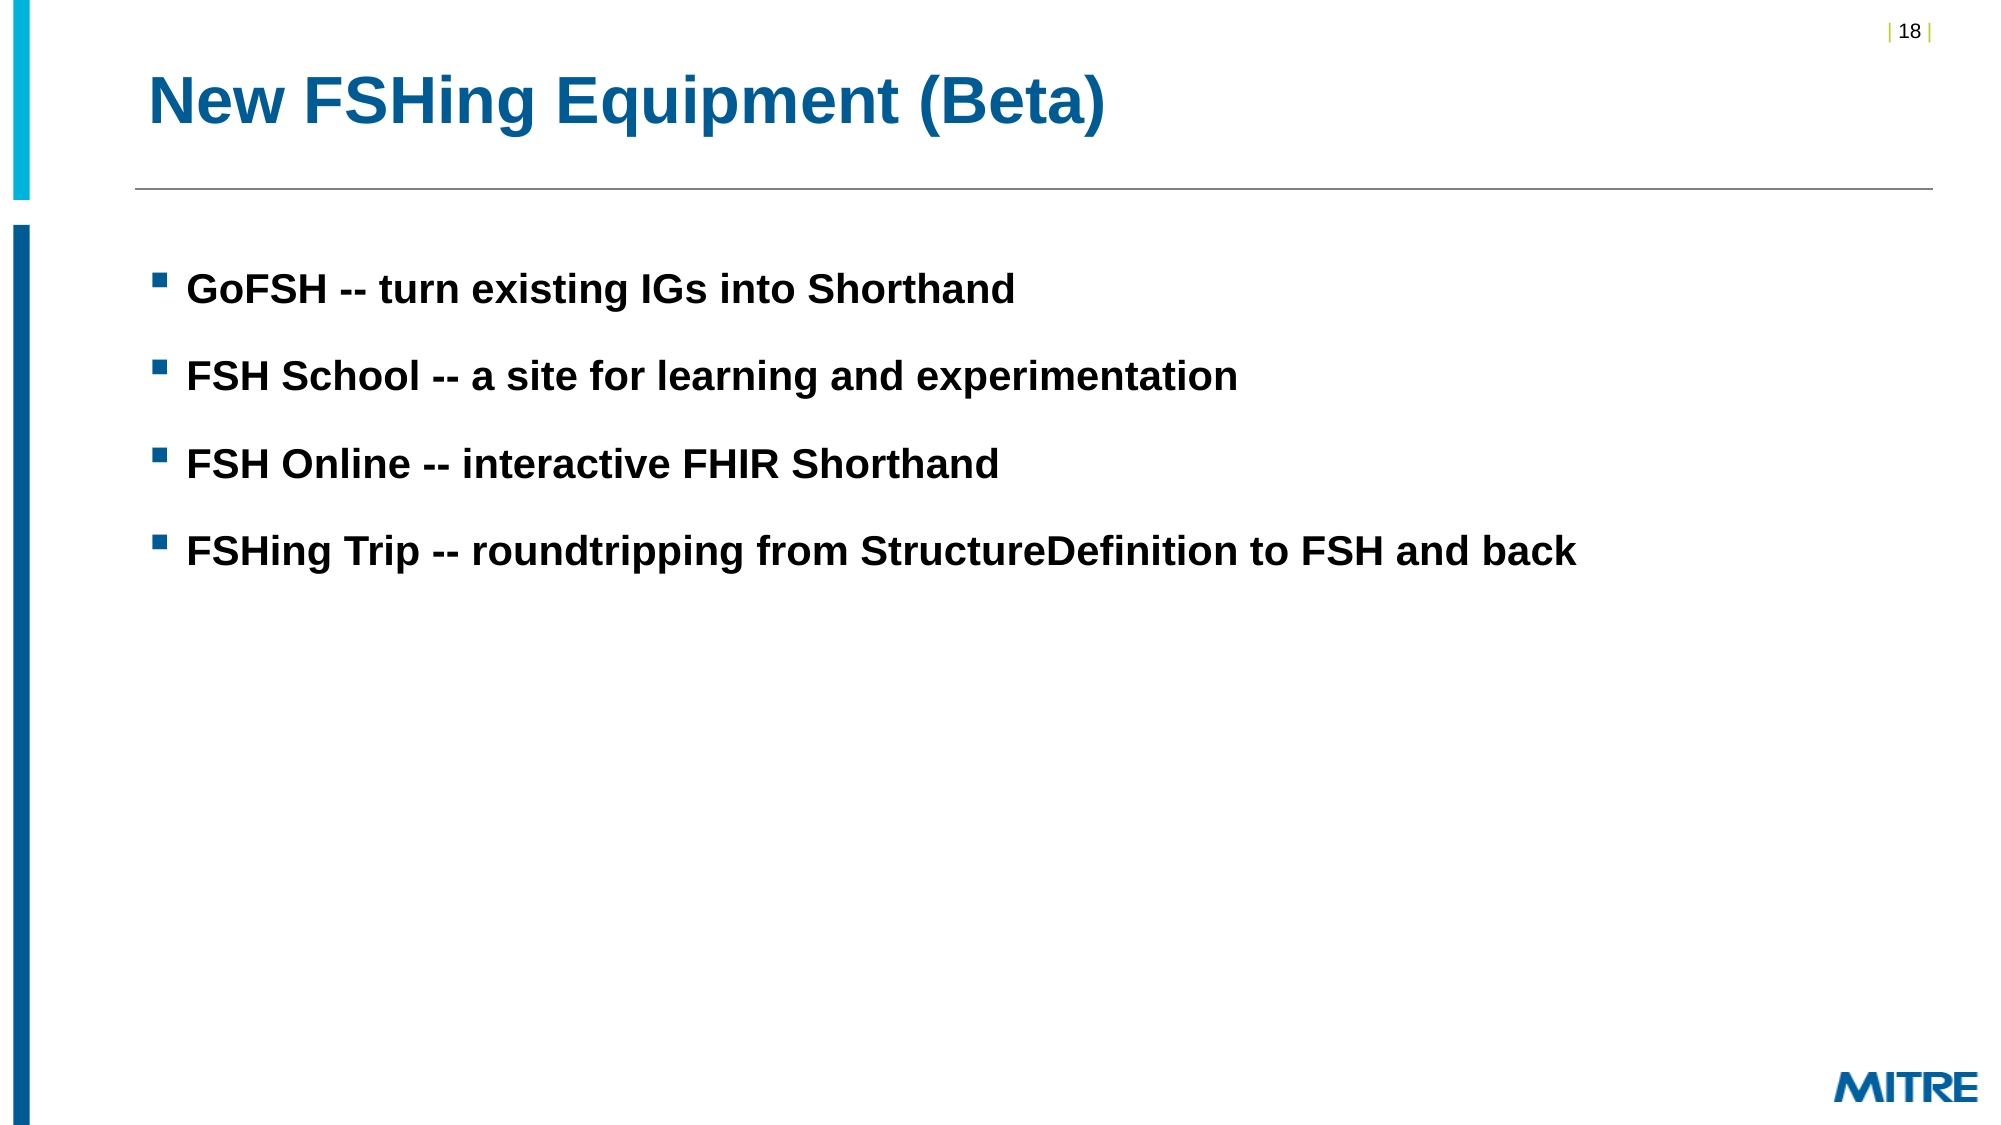

# New FSHing Equipment (Beta)
GoFSH -- turn existing IGs into Shorthand
FSH School -- a site for learning and experimentation
FSH Online -- interactive FHIR Shorthand
FSHing Trip -- roundtripping from StructureDefinition to FSH and back